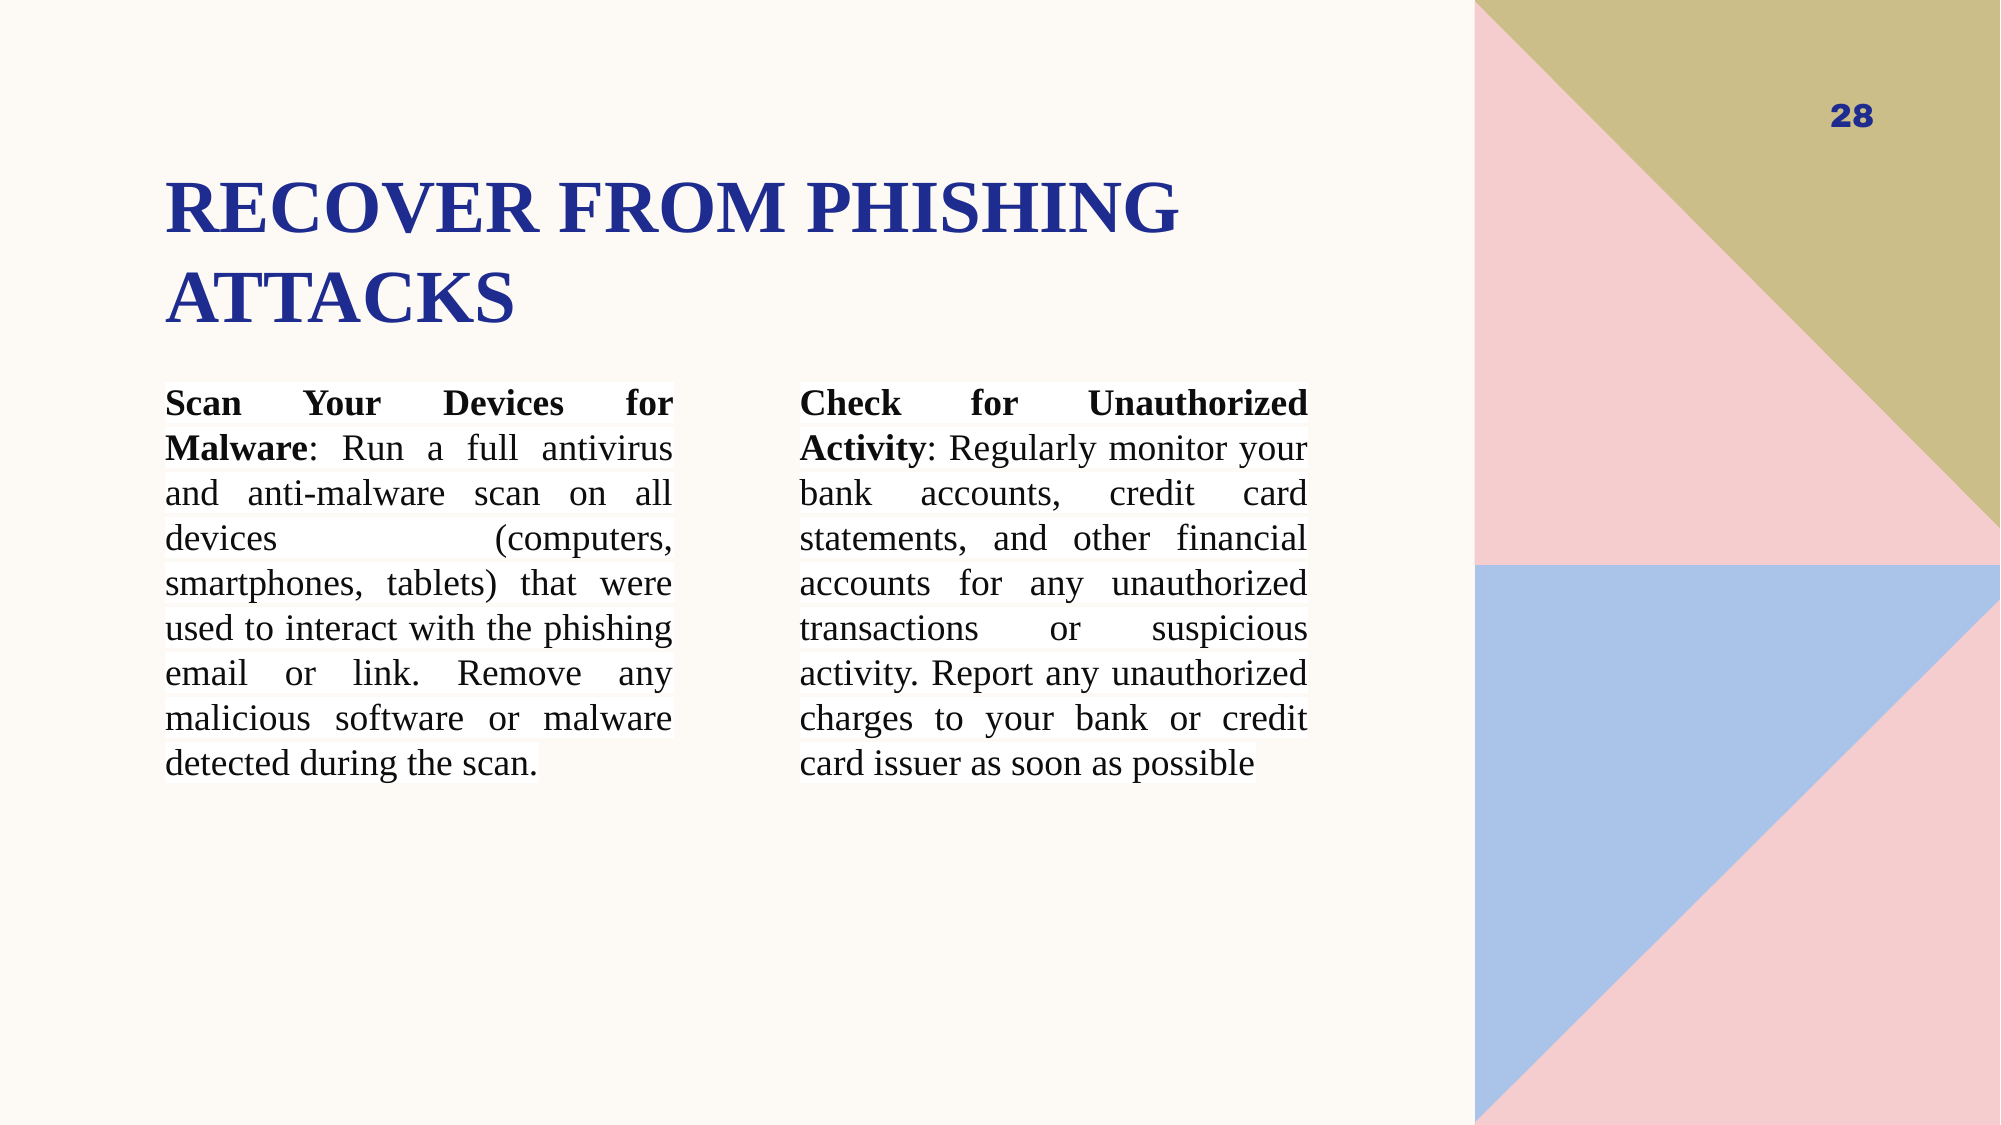

28
# RECOVER FROM PHISHING ATTACKS
Scan Your Devices for Malware: Run a full antivirus and anti-malware scan on all devices (computers, smartphones, tablets) that were used to interact with the phishing email or link. Remove any malicious software or malware detected during the scan.

Check for Unauthorized Activity: Regularly monitor your bank accounts, credit card statements, and other financial accounts for any unauthorized transactions or suspicious activity. Report any unauthorized charges to your bank or credit card issuer as soon as possible